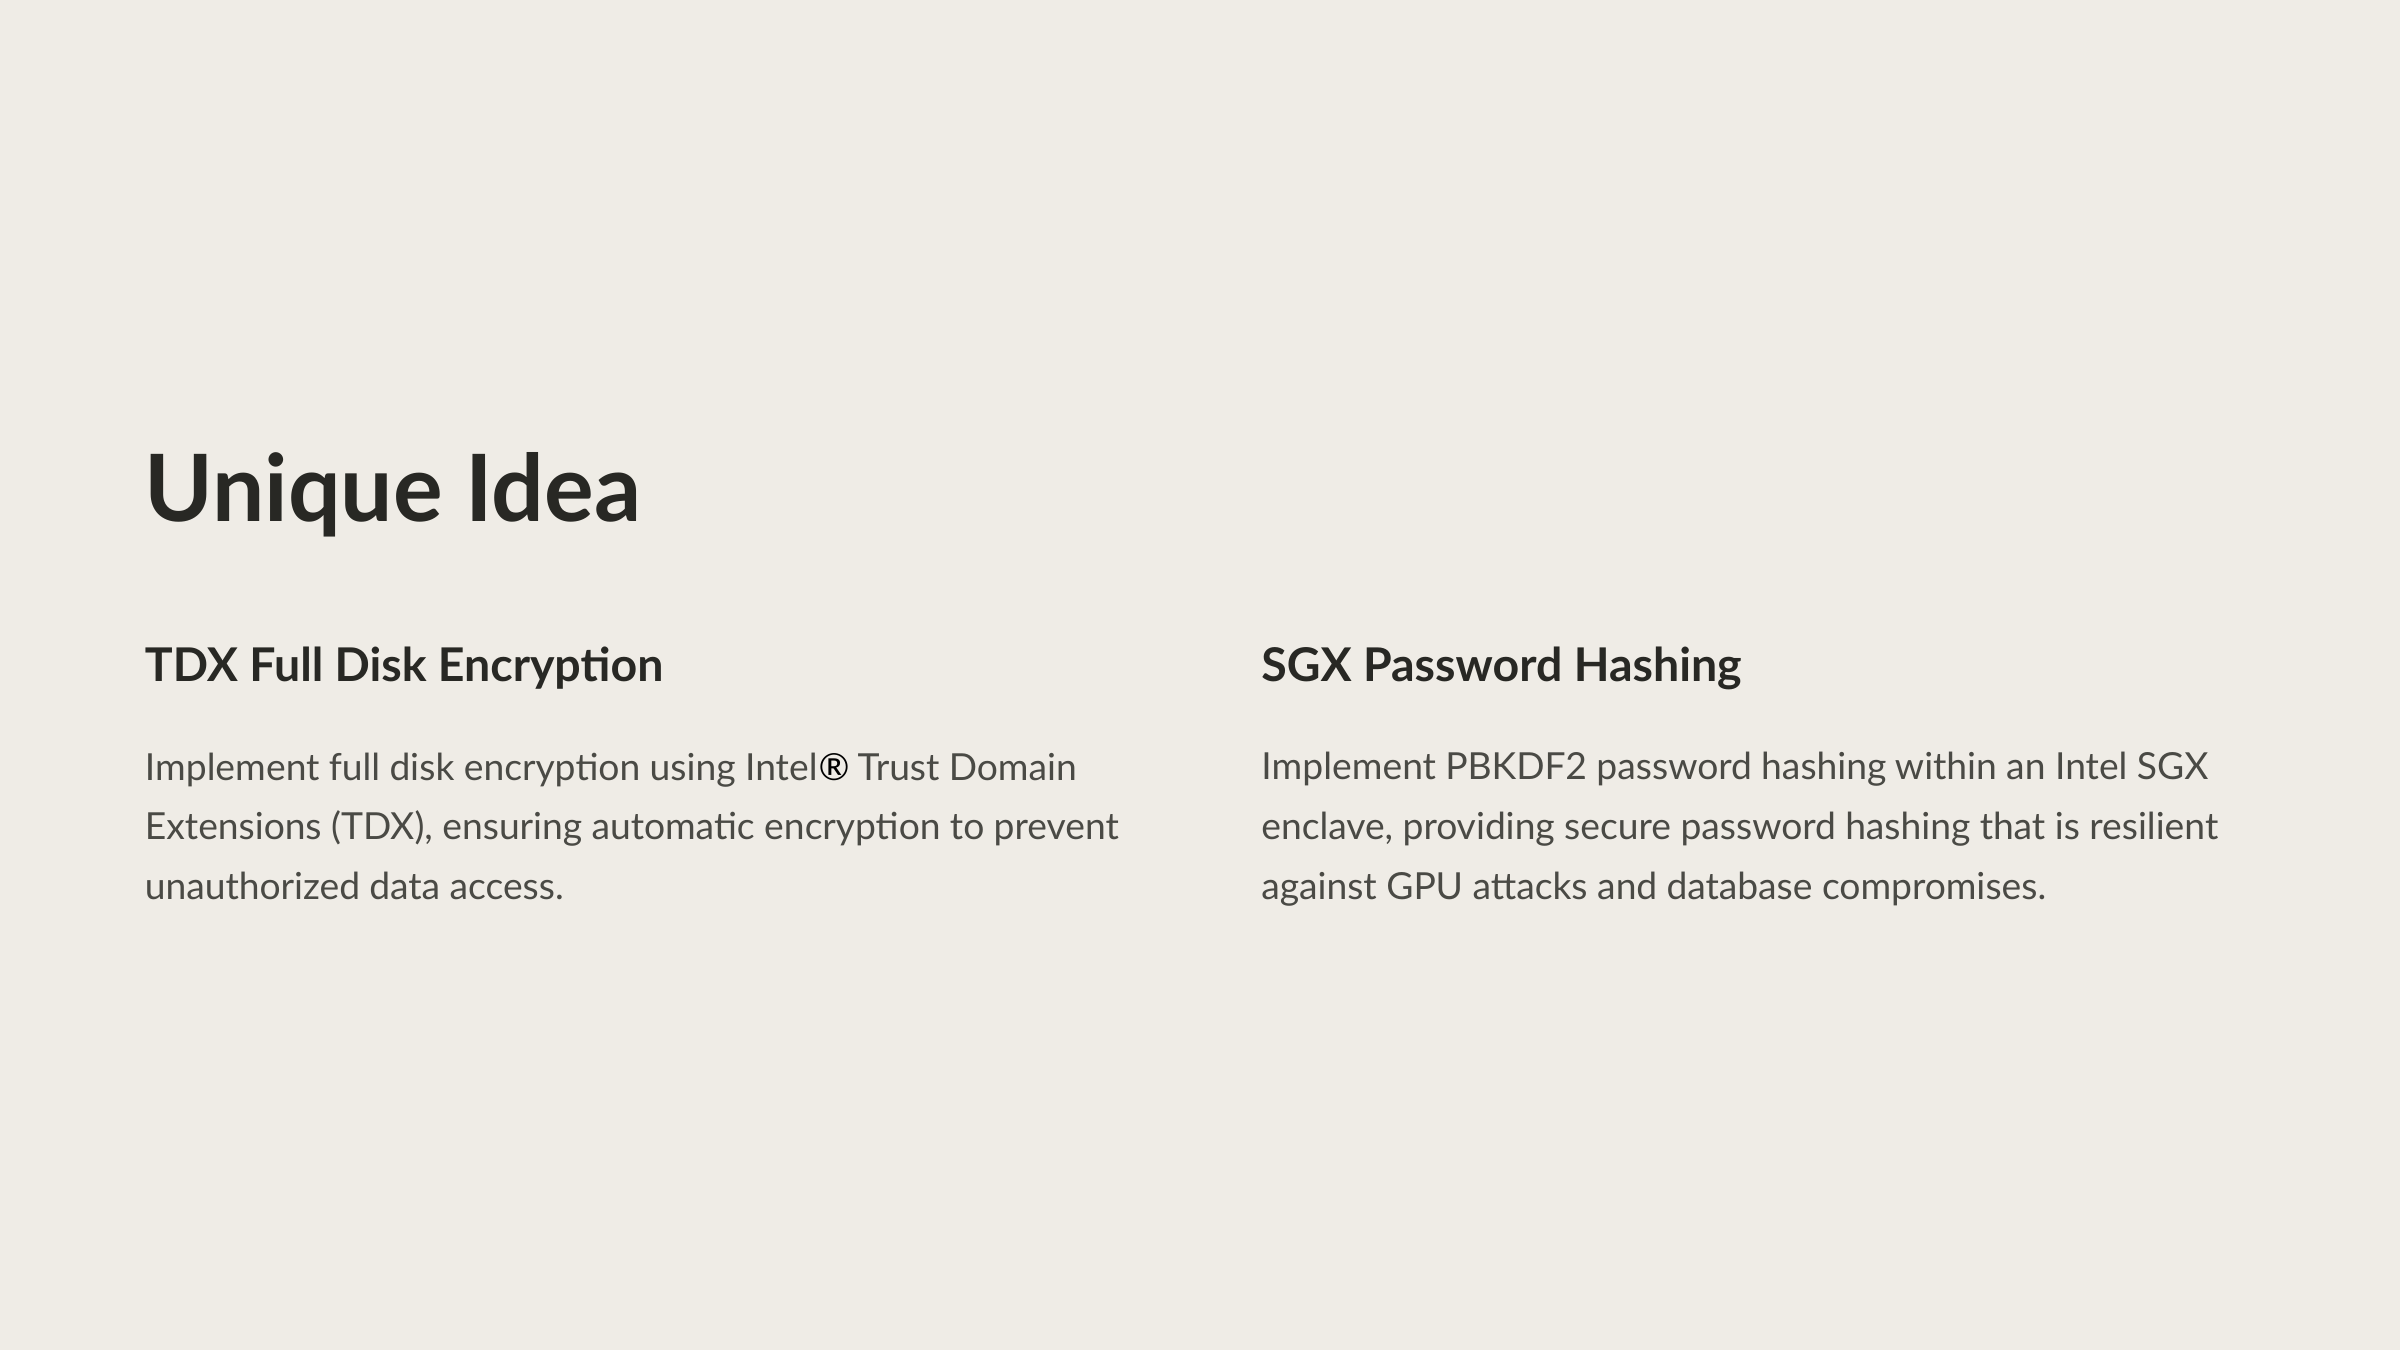

Unique Idea
TDX Full Disk Encryption
SGX Password Hashing
Implement full disk encryption using Intel® Trust Domain Extensions (TDX), ensuring automatic encryption to prevent unauthorized data access.
Implement PBKDF2 password hashing within an Intel SGX enclave, providing secure password hashing that is resilient against GPU attacks and database compromises.